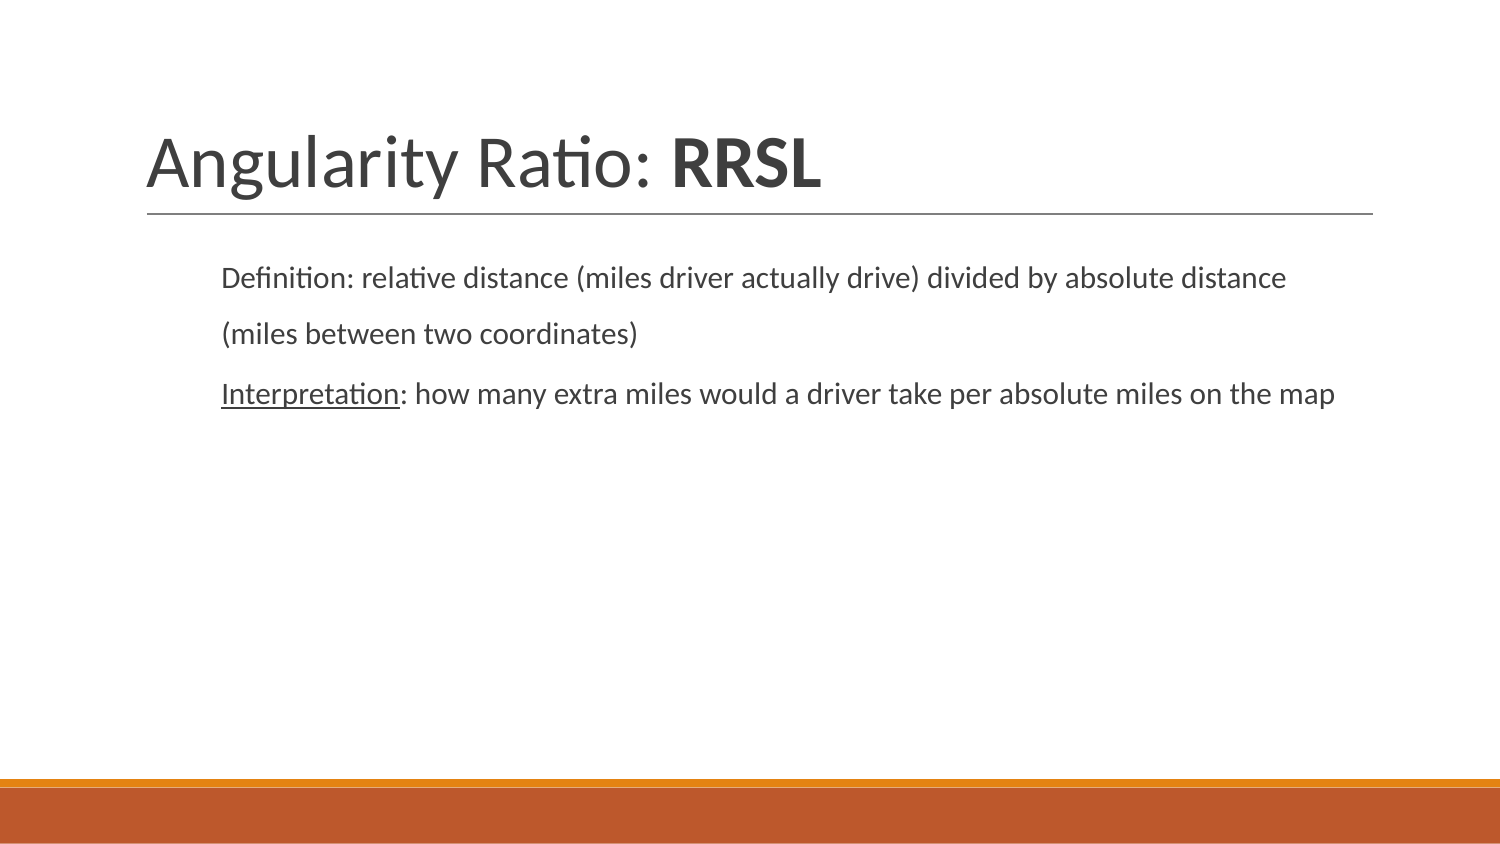

# Angularity Ratio: RRSL
Definition: relative distance (miles driver actually drive) divided by absolute distance (miles between two coordinates)
Interpretation: how many extra miles would a driver take per absolute miles on the map